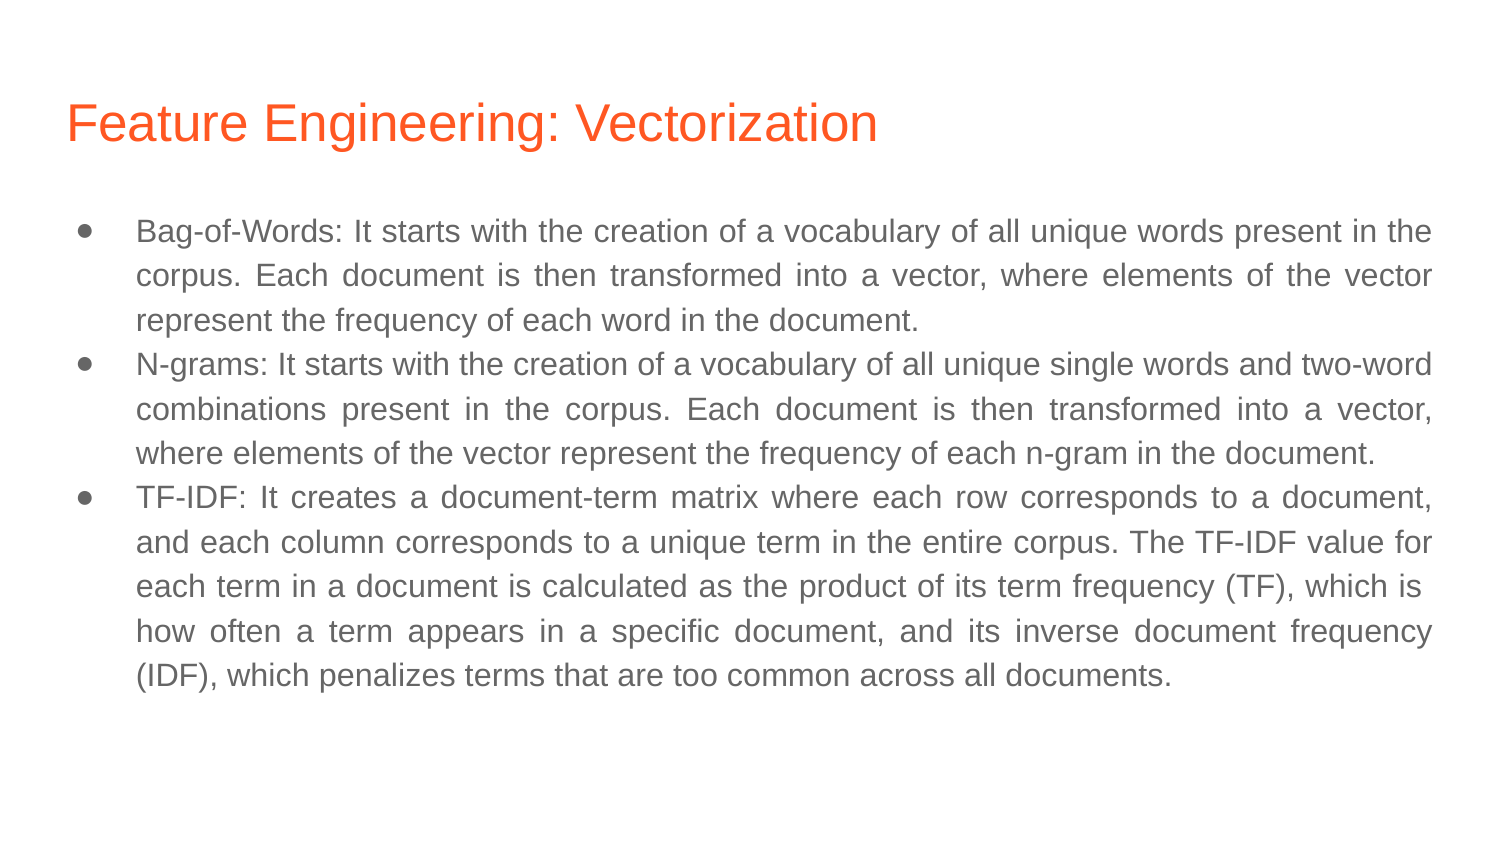

# Feature Engineering: Vectorization
Bag-of-Words: It starts with the creation of a vocabulary of all unique words present in the corpus. Each document is then transformed into a vector, where elements of the vector represent the frequency of each word in the document.
N-grams: It starts with the creation of a vocabulary of all unique single words and two-word combinations present in the corpus. Each document is then transformed into a vector, where elements of the vector represent the frequency of each n-gram in the document.
TF-IDF: It creates a document-term matrix where each row corresponds to a document, and each column corresponds to a unique term in the entire corpus. The TF-IDF value for each term in a document is calculated as the product of its term frequency (TF), which is  how often a term appears in a specific document, and its inverse document frequency (IDF), which penalizes terms that are too common across all documents.